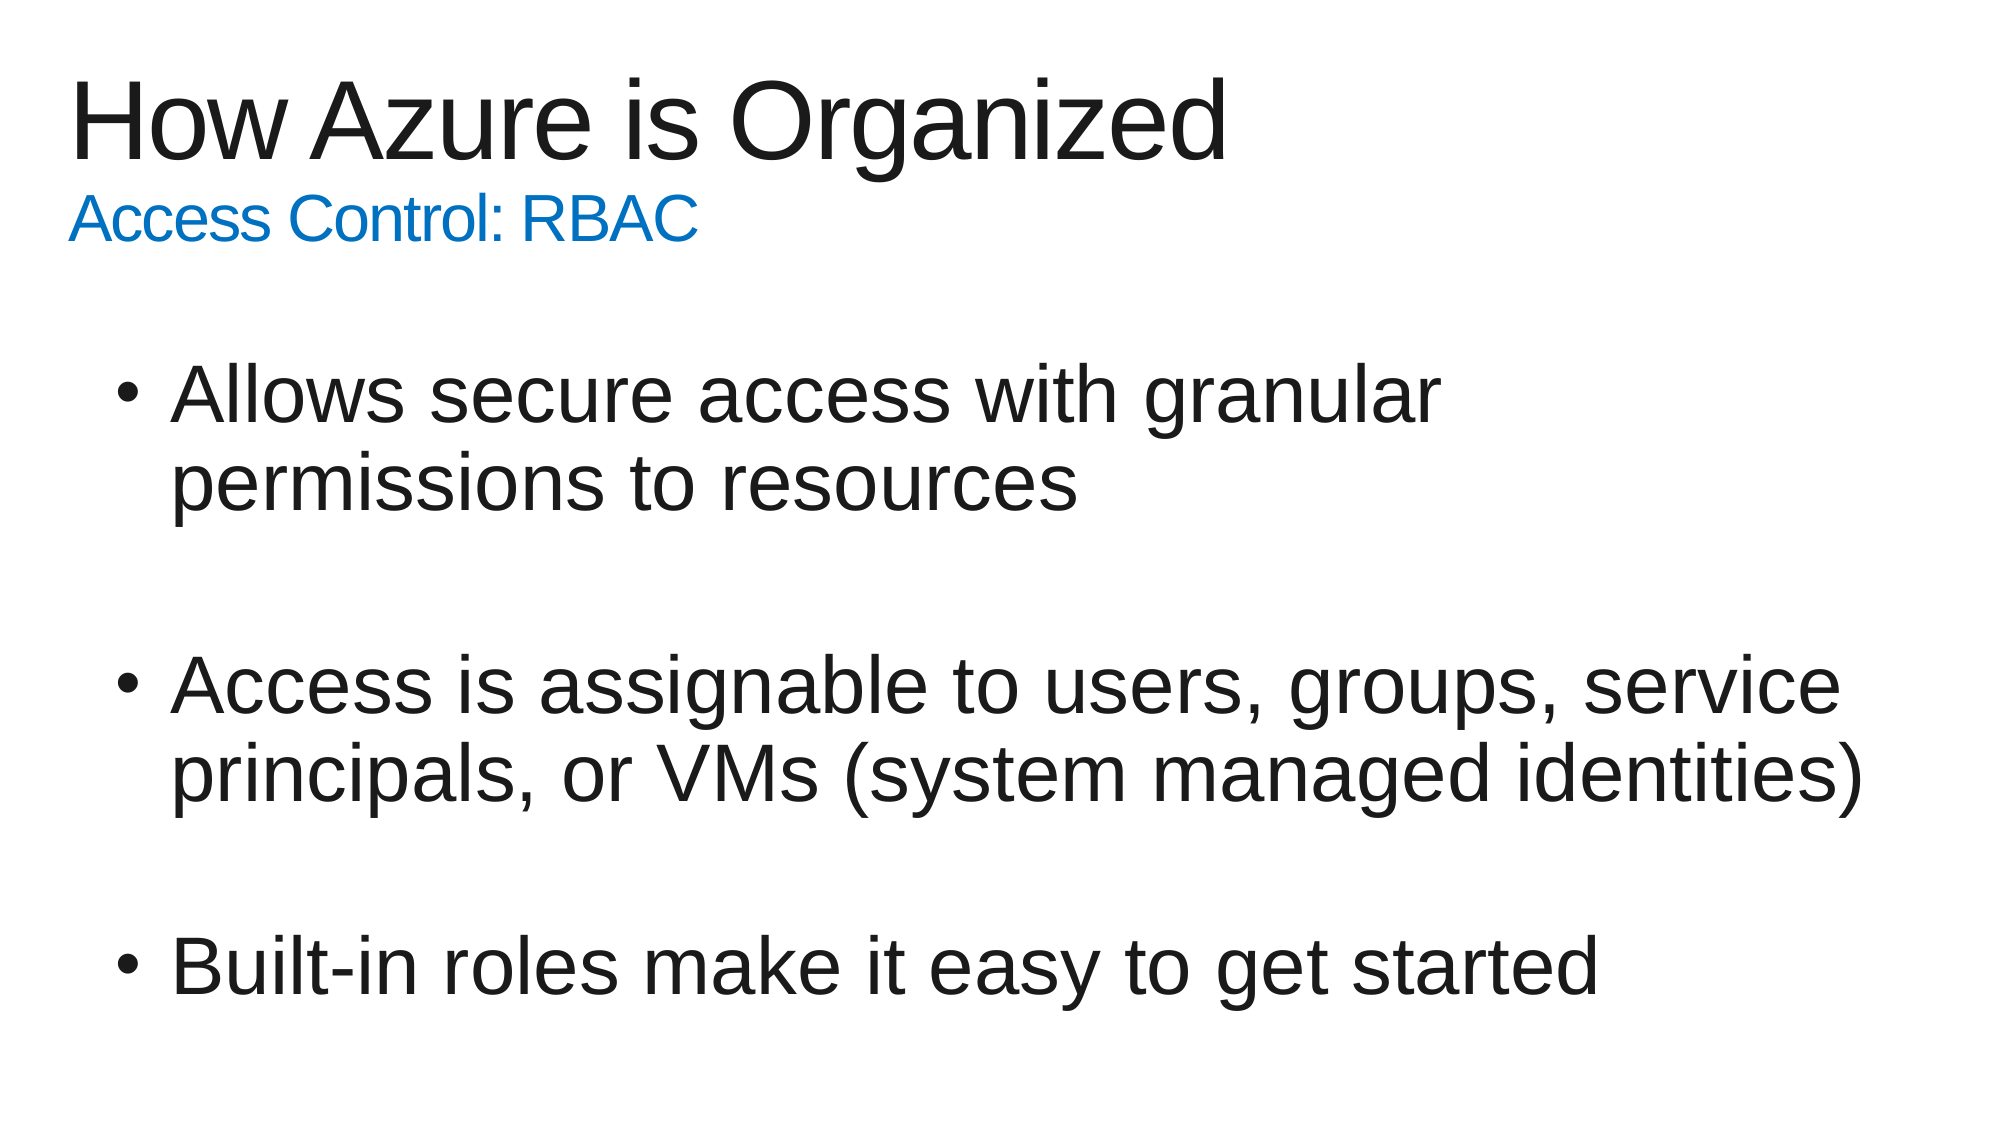

# How Azure is Organized Access Control: RBAC
Allows secure access with granular permissions to resources
Access is assignable to users, groups, service principals, or VMs (system managed identities)
Built-in roles make it easy to get started